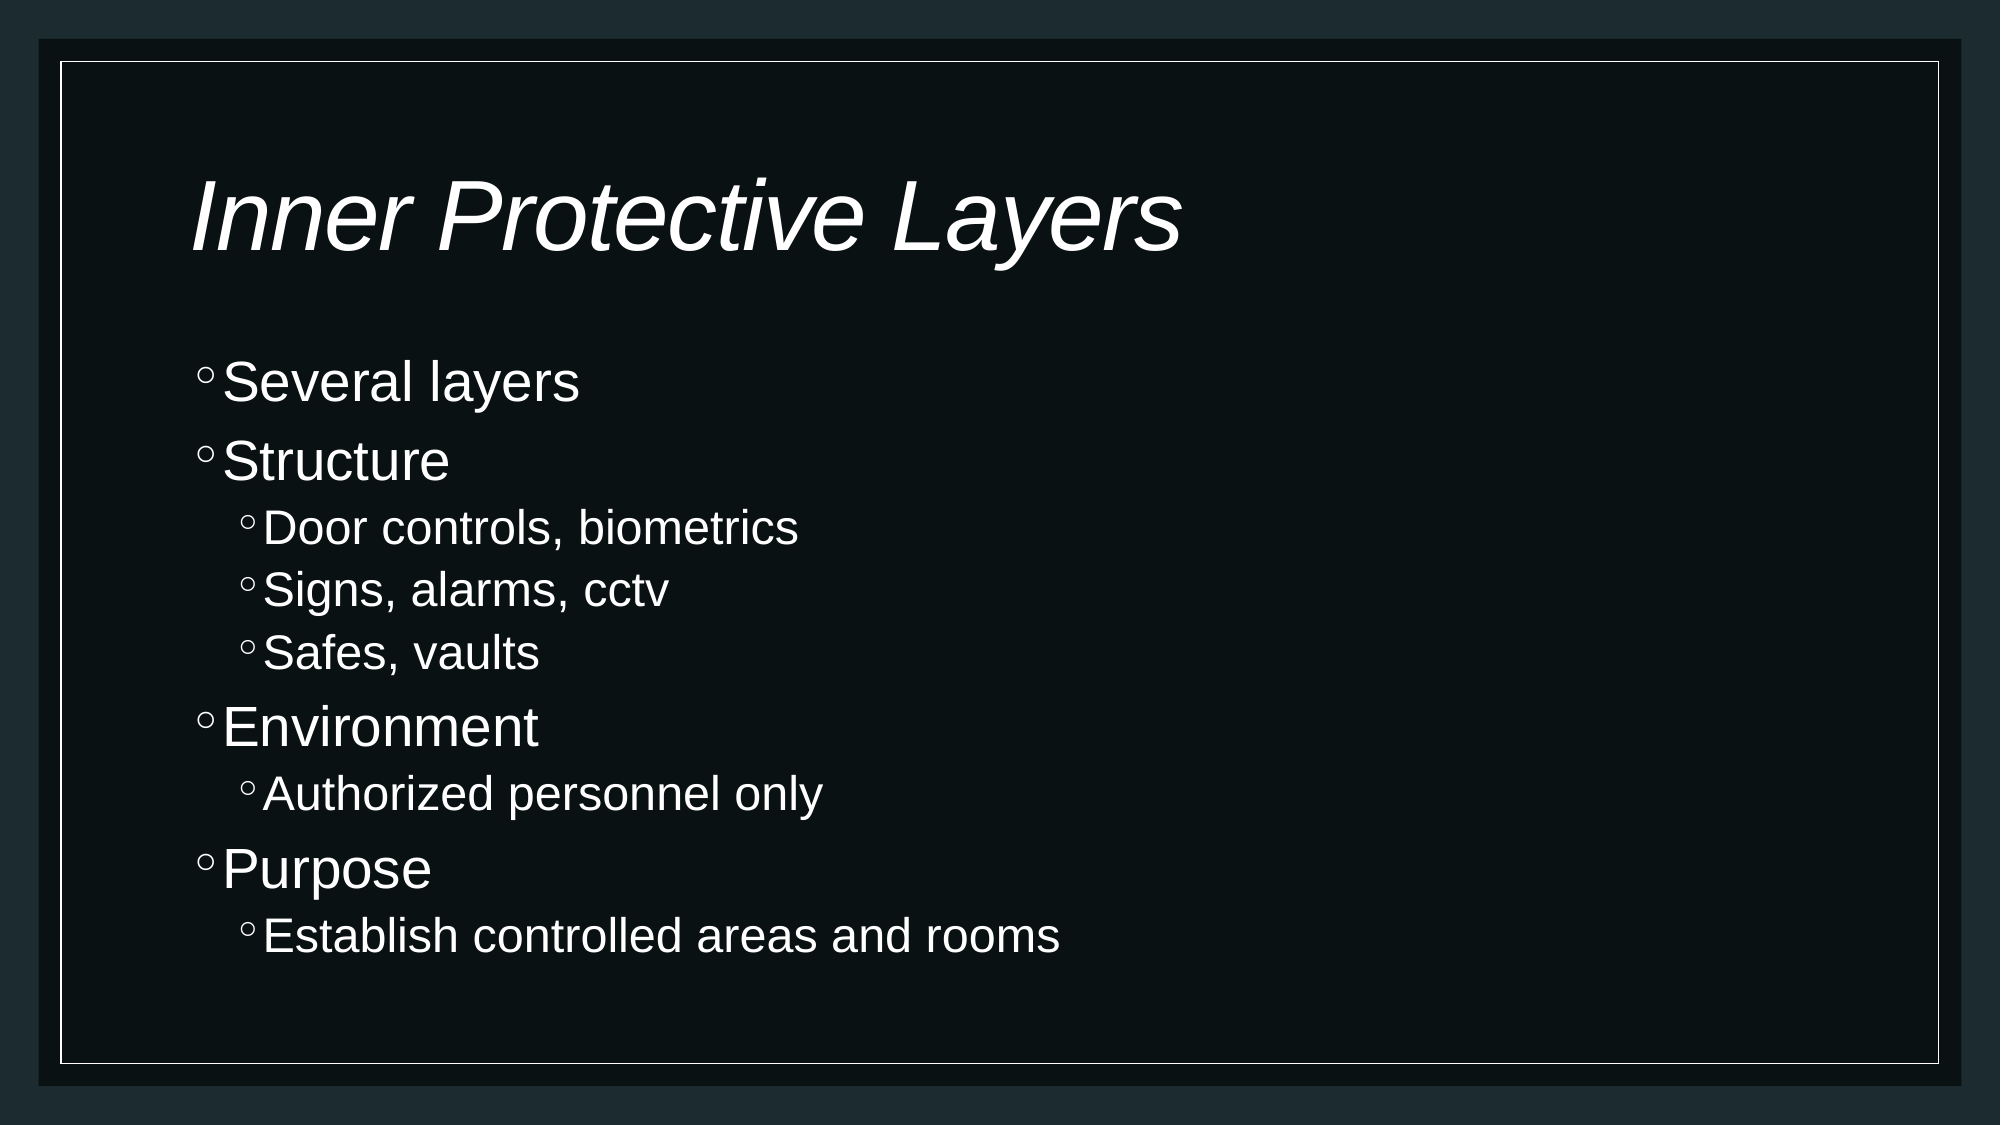

# Inner Protective Layers
Several layers
Structure
Door controls, biometrics
Signs, alarms, cctv
Safes, vaults
Environment
Authorized personnel only
Purpose
Establish controlled areas and rooms